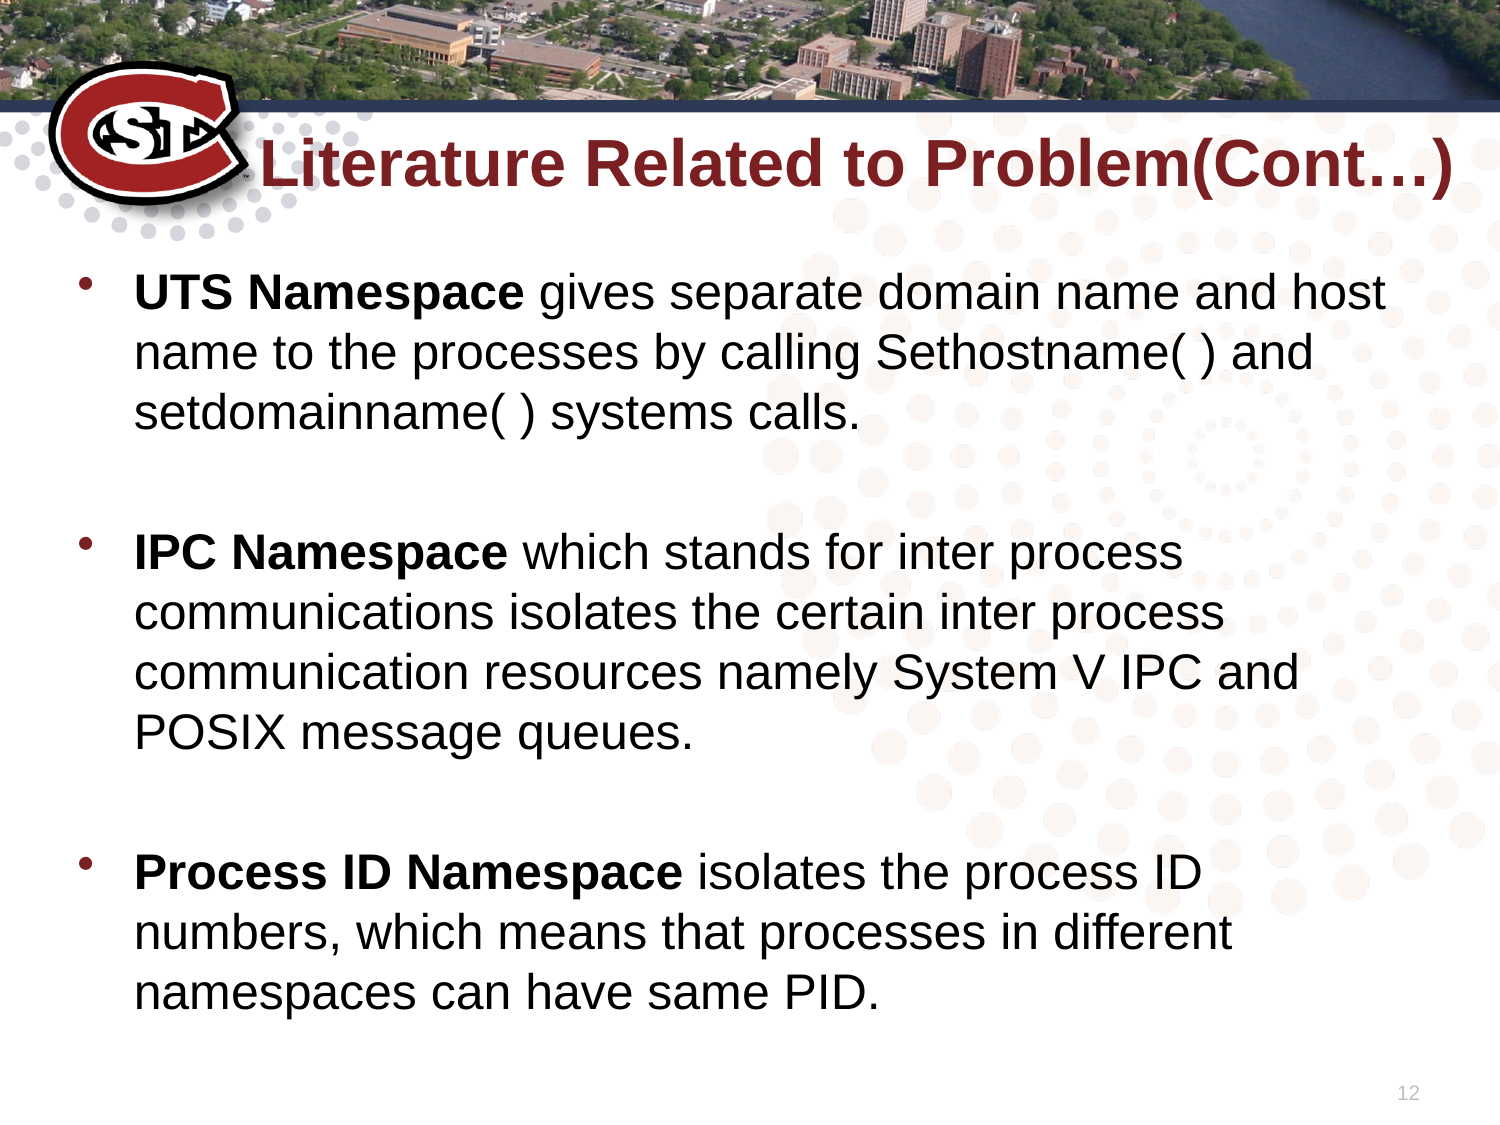

# Literature Related to Problem(Cont…)
UTS Namespace gives separate domain name and host name to the processes by calling Sethostname( ) and setdomainname( ) systems calls.

IPC Namespace which stands for inter process communications isolates the certain inter process communication resources namely System V IPC and POSIX message queues.

Process ID Namespace isolates the process ID numbers, which means that processes in different namespaces can have same PID.

12